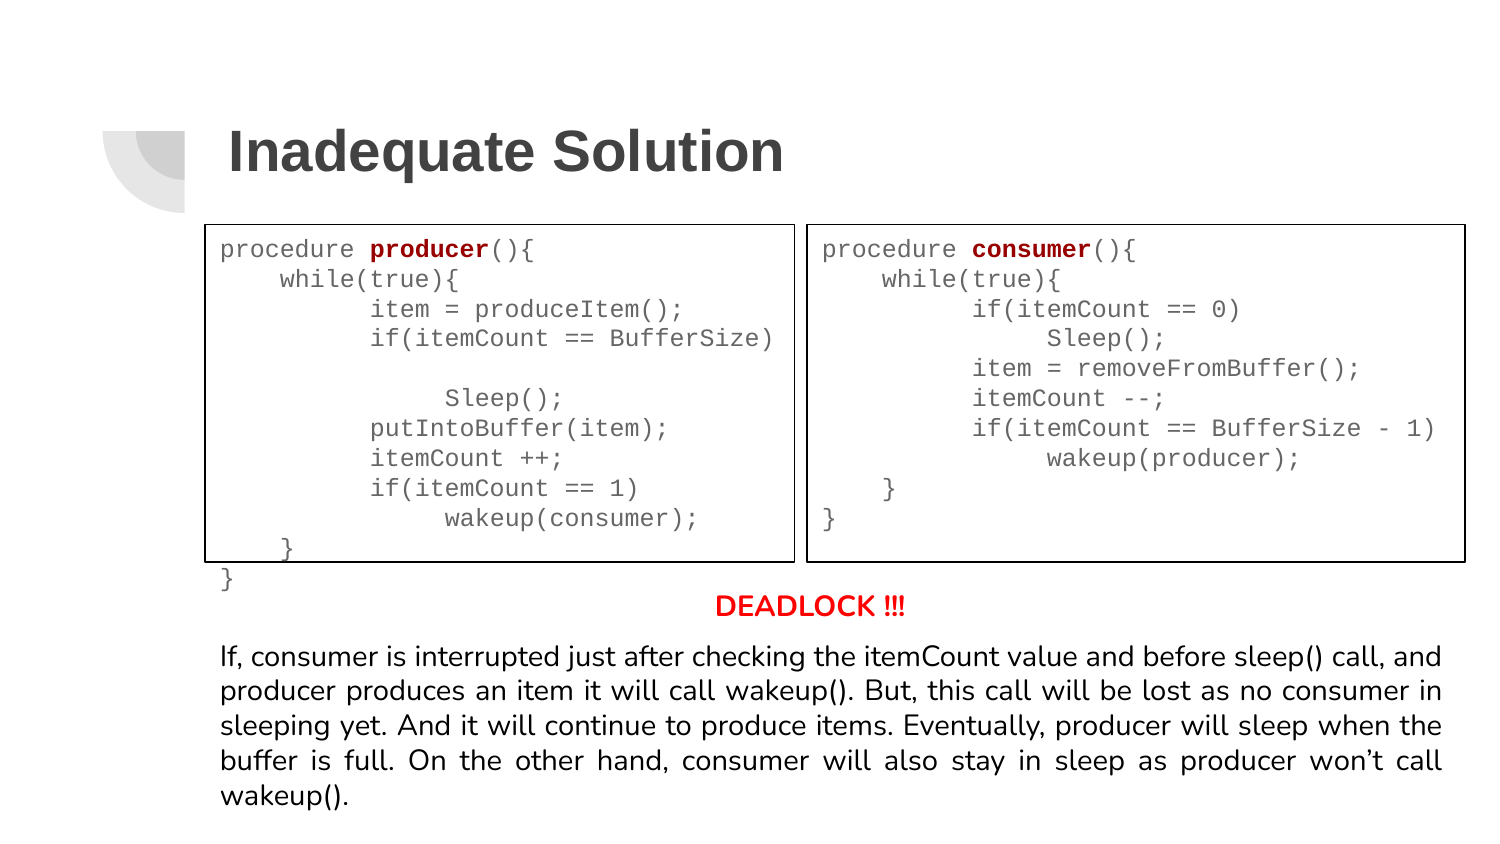

# Inadequate Solution
procedure producer(){
    while(true){
	item = produceItem();
	if(itemCount == BufferSize)
Sleep();
	putIntoBuffer(item);
	itemCount ++;
	if(itemCount == 1)
wakeup(consumer);
    }
}

procedure consumer(){
    while(true){
	if(itemCount == 0)
Sleep();
	item = removeFromBuffer();
	itemCount --;
	if(itemCount == BufferSize - 1)
wakeup(producer);
    }
}

DEADLOCK !!!
If, consumer is interrupted just after checking the itemCount value and before sleep() call, and producer produces an item it will call wakeup(). But, this call will be lost as no consumer in sleeping yet. And it will continue to produce items. Eventually, producer will sleep when the buffer is full. On the other hand, consumer will also stay in sleep as producer won’t call wakeup().